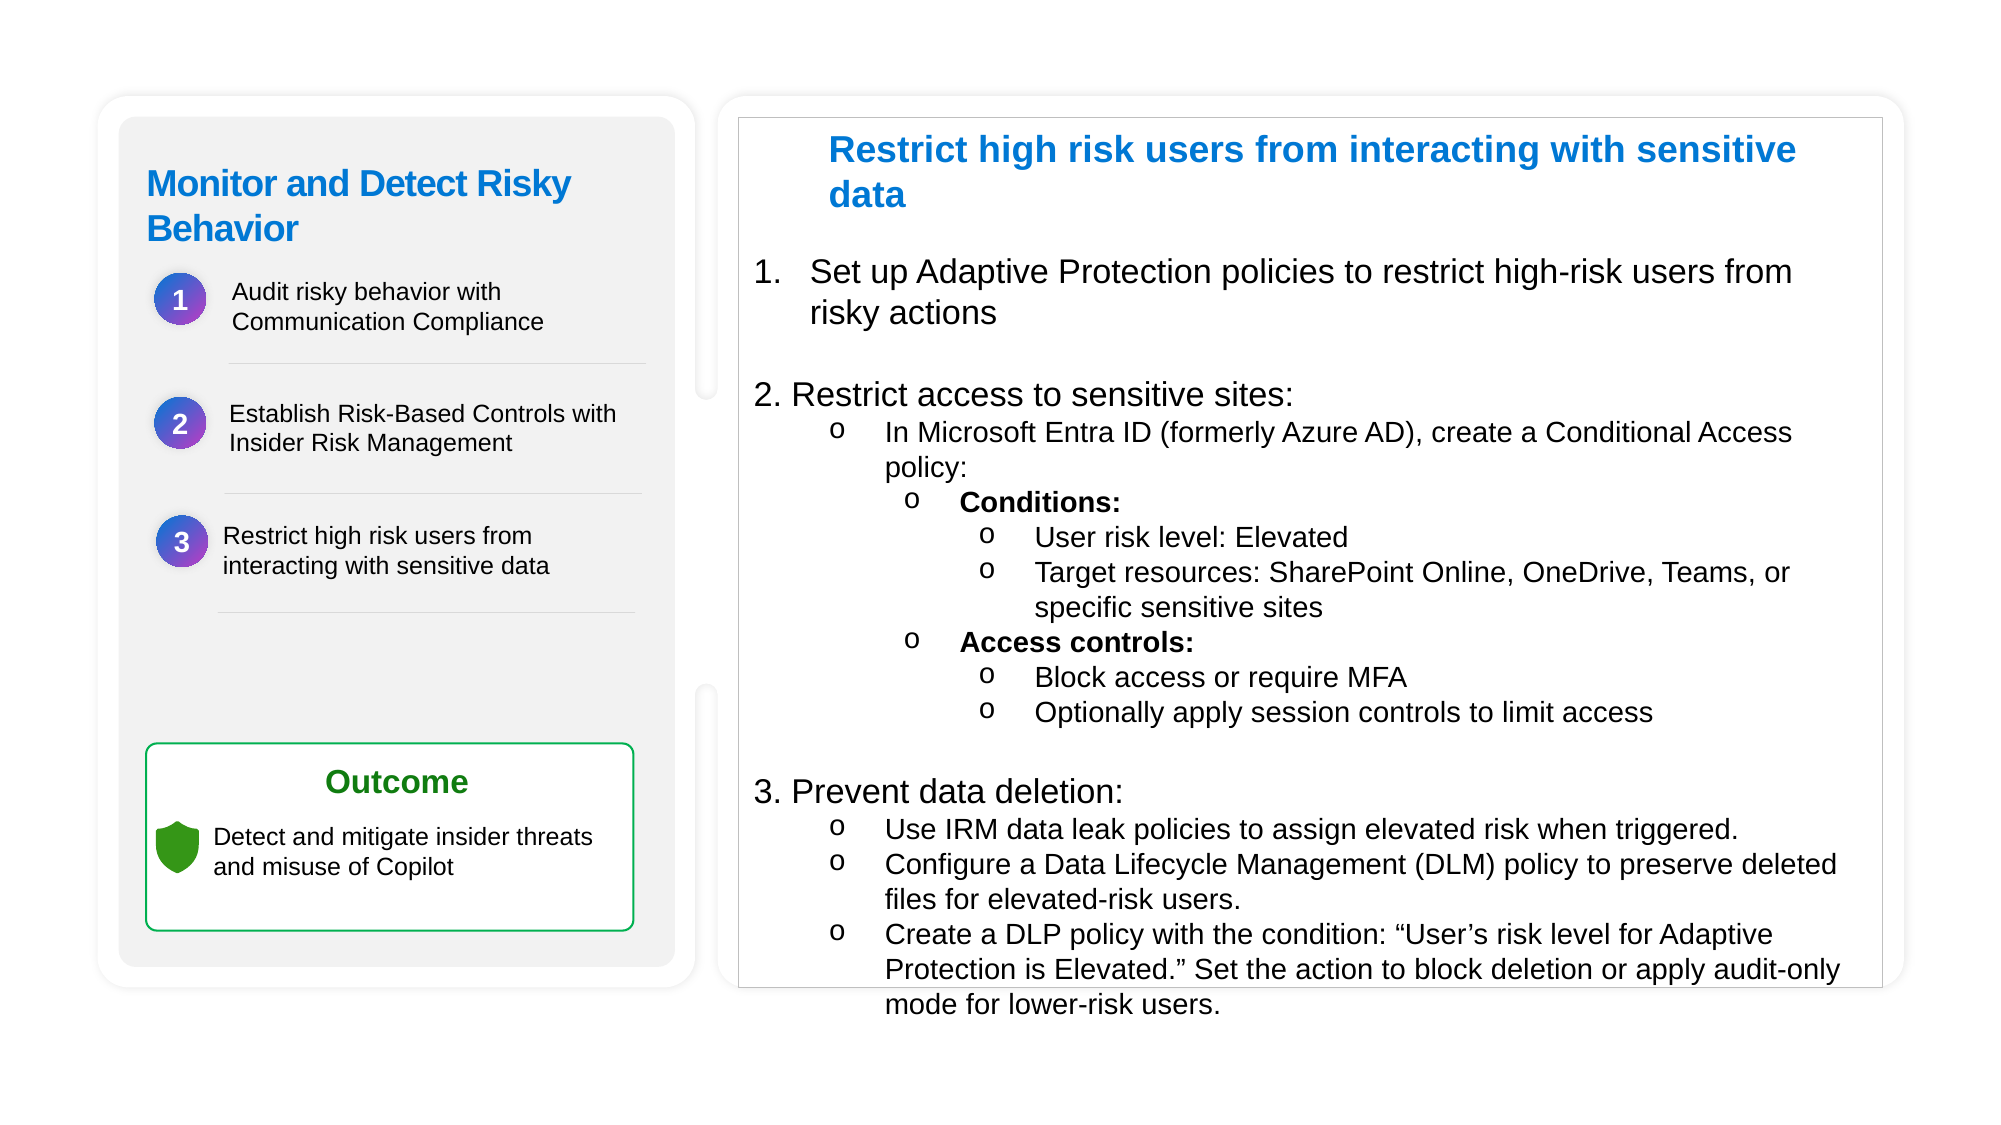

Restrict high risk users from interacting with sensitive data
Set up Adaptive Protection policies to restrict high-risk users from risky actions
2. Restrict access to sensitive sites:
In Microsoft Entra ID (formerly Azure AD), create a Conditional Access policy:
Conditions:
User risk level: Elevated
Target resources: SharePoint Online, OneDrive, Teams, or specific sensitive sites
Access controls:
Block access or require MFA
Optionally apply session controls to limit access
3. Prevent data deletion:
Use IRM data leak policies to assign elevated risk when triggered.
Configure a Data Lifecycle Management (DLM) policy to preserve deleted files for elevated-risk users.
Create a DLP policy with the condition: “User’s risk level for Adaptive Protection is Elevated.” Set the action to block deletion or apply audit-only mode for lower-risk users.

# Monitor and Detect Risky Behavior
1
Audit risky behavior with Communication Compliance
Establish Risk-Based Controls with Insider Risk Management
2
3
Restrict high risk users from interacting with sensitive data

Outcome

Detect and mitigate insider threats and misuse of Copilot